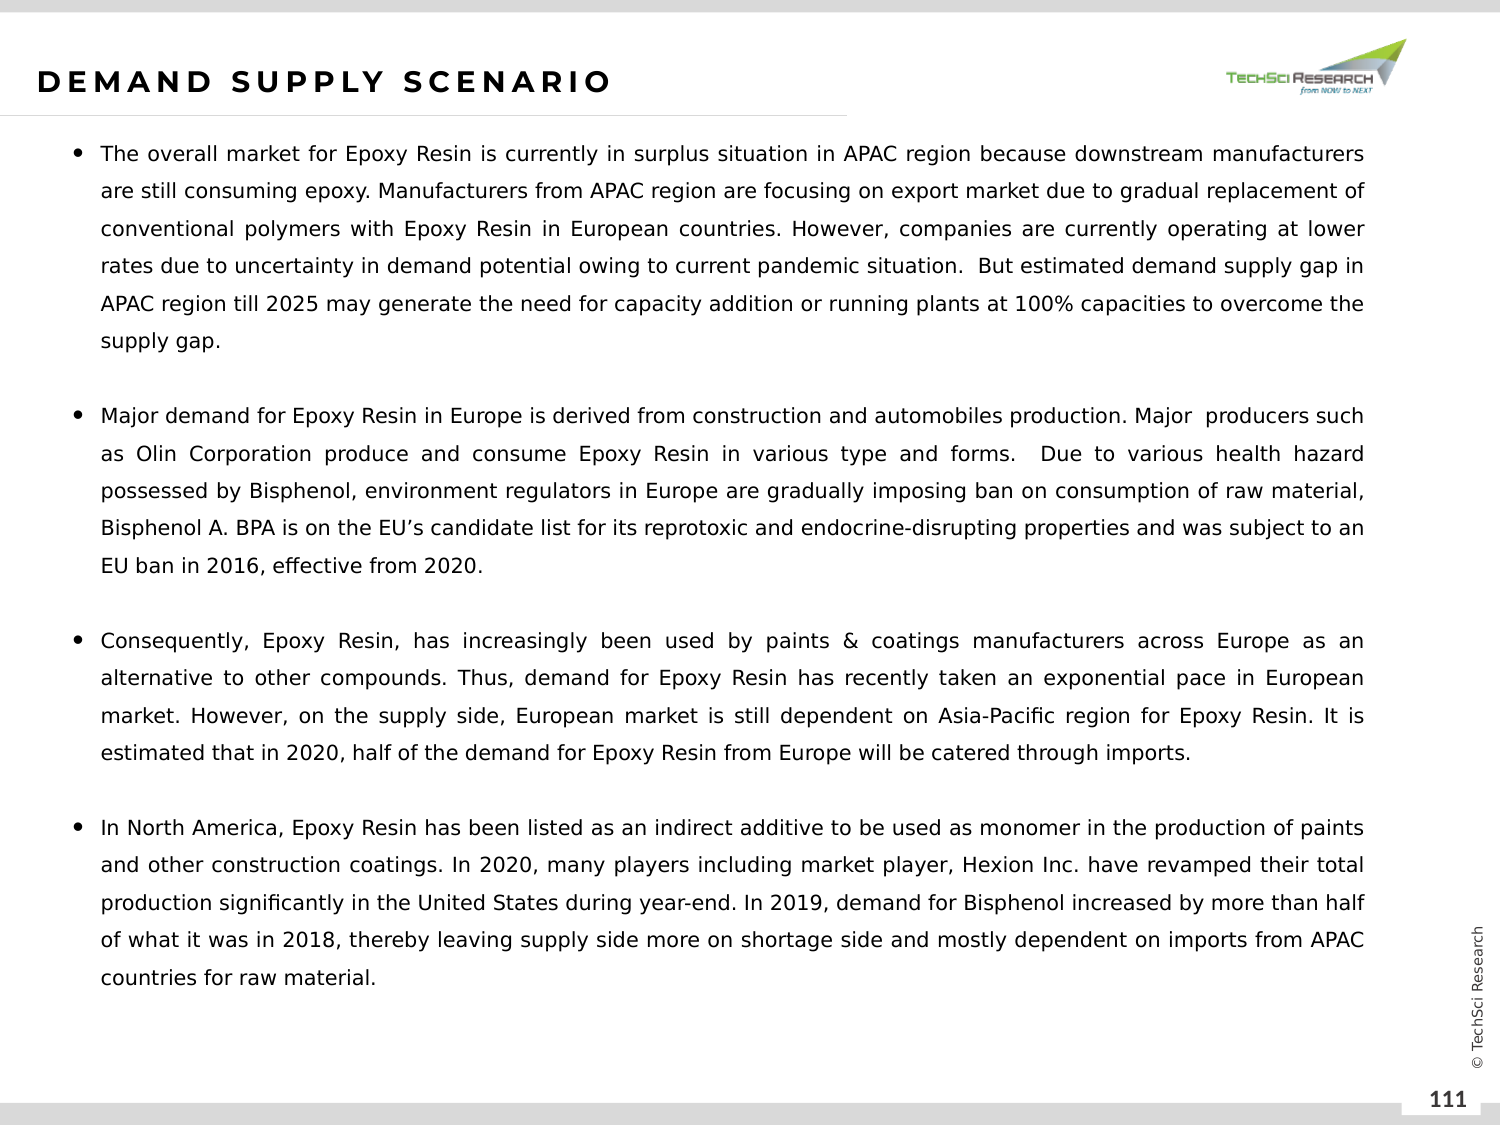

DEMAND SUPPLY SCENARIO

The overall market for Epoxy Resin is currently in surplus situation in APAC region because downstream manufacturers are still consuming epoxy. Manufacturers from APAC region are focusing on export market due to gradual replacement of conventional polymers with Epoxy Resin in European countries. However, companies are currently operating at lower rates due to uncertainty in demand potential owing to current pandemic situation.  But estimated demand supply gap in APAC region till 2025 may generate the need for capacity addition or running plants at 100% capacities to overcome the supply gap.

Major demand for Epoxy Resin in Europe is derived from construction and automobiles production. Major  producers such as Olin Corporation produce and consume Epoxy Resin in various type and forms.  Due to various health hazard possessed by Bisphenol, environment regulators in Europe are gradually imposing ban on consumption of raw material, Bisphenol A. BPA is on the EU’s candidate list for its reprotoxic and endocrine-disrupting properties and was subject to an EU ban in 2016, effective from 2020.

Consequently, Epoxy Resin, has increasingly been used by paints & coatings manufacturers across Europe as an alternative to other compounds. Thus, demand for Epoxy Resin has recently taken an exponential pace in European market. However, on the supply side, European market is still dependent on Asia-Pacific region for Epoxy Resin. It is estimated that in 2020, half of the demand for Epoxy Resin from Europe will be catered through imports.

In North America, Epoxy Resin has been listed as an indirect additive to be used as monomer in the production of paints and other construction coatings. In 2020, many players including market player, Hexion Inc. have revamped their total production significantly in the United States during year-end. In 2019, demand for Bisphenol increased by more than half of what it was in 2018, thereby leaving supply side more on shortage side and mostly dependent on imports from APAC countries for raw material.